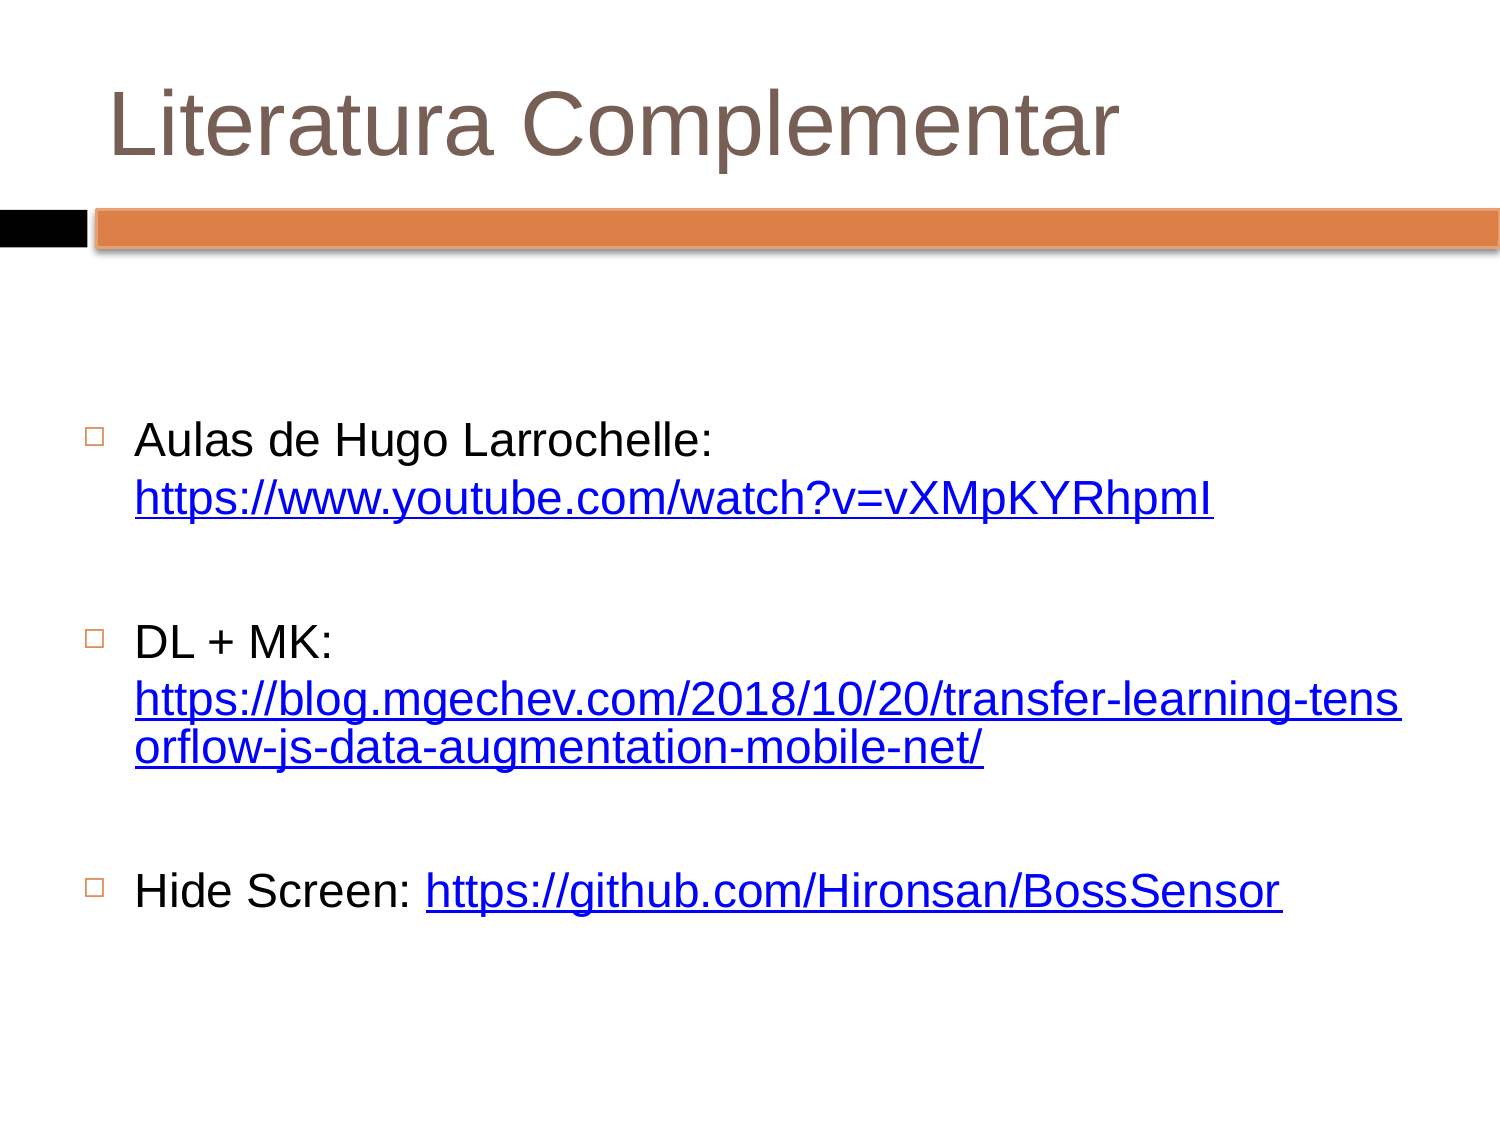

# Literatura Complementar

Aulas de Hugo Larrochelle: https://www.youtube.com/watch?v=vXMpKYRhpmI

DL + MK: https://blog.mgechev.com/2018/10/20/transfer-learning-tensorflow-js-data-augmentation-mobile-net/

Hide Screen: https://github.com/Hironsan/BossSensor
81